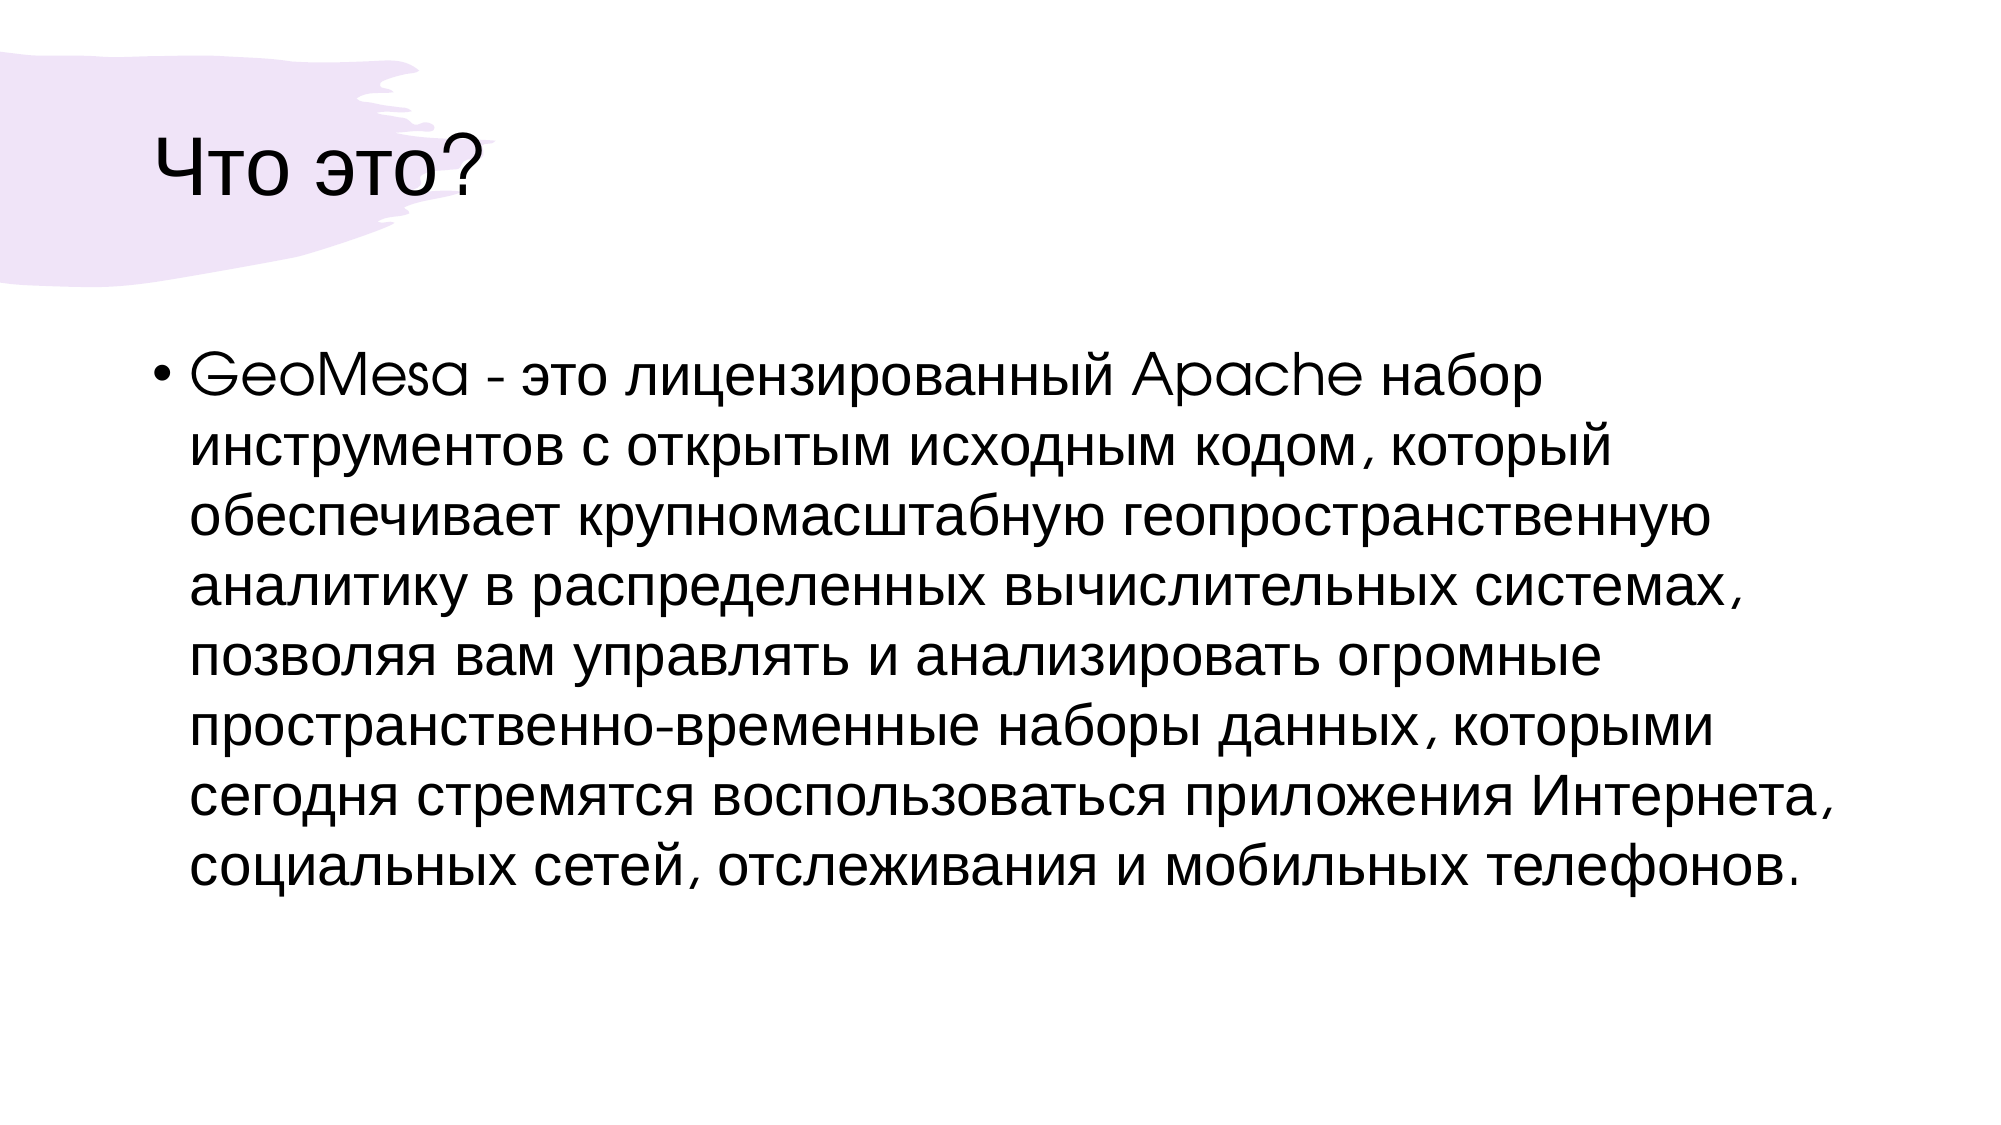

# Что это?
GeoMesa - это лицензированный Apache набор инструментов с открытым исходным кодом, который обеспечивает крупномасштабную геопространственную аналитику в распределенных вычислительных системах, позволяя вам управлять и анализировать огромные пространственно-временные наборы данных, которыми сегодня стремятся воспользоваться приложения Интернета, социальных сетей, отслеживания и мобильных телефонов.